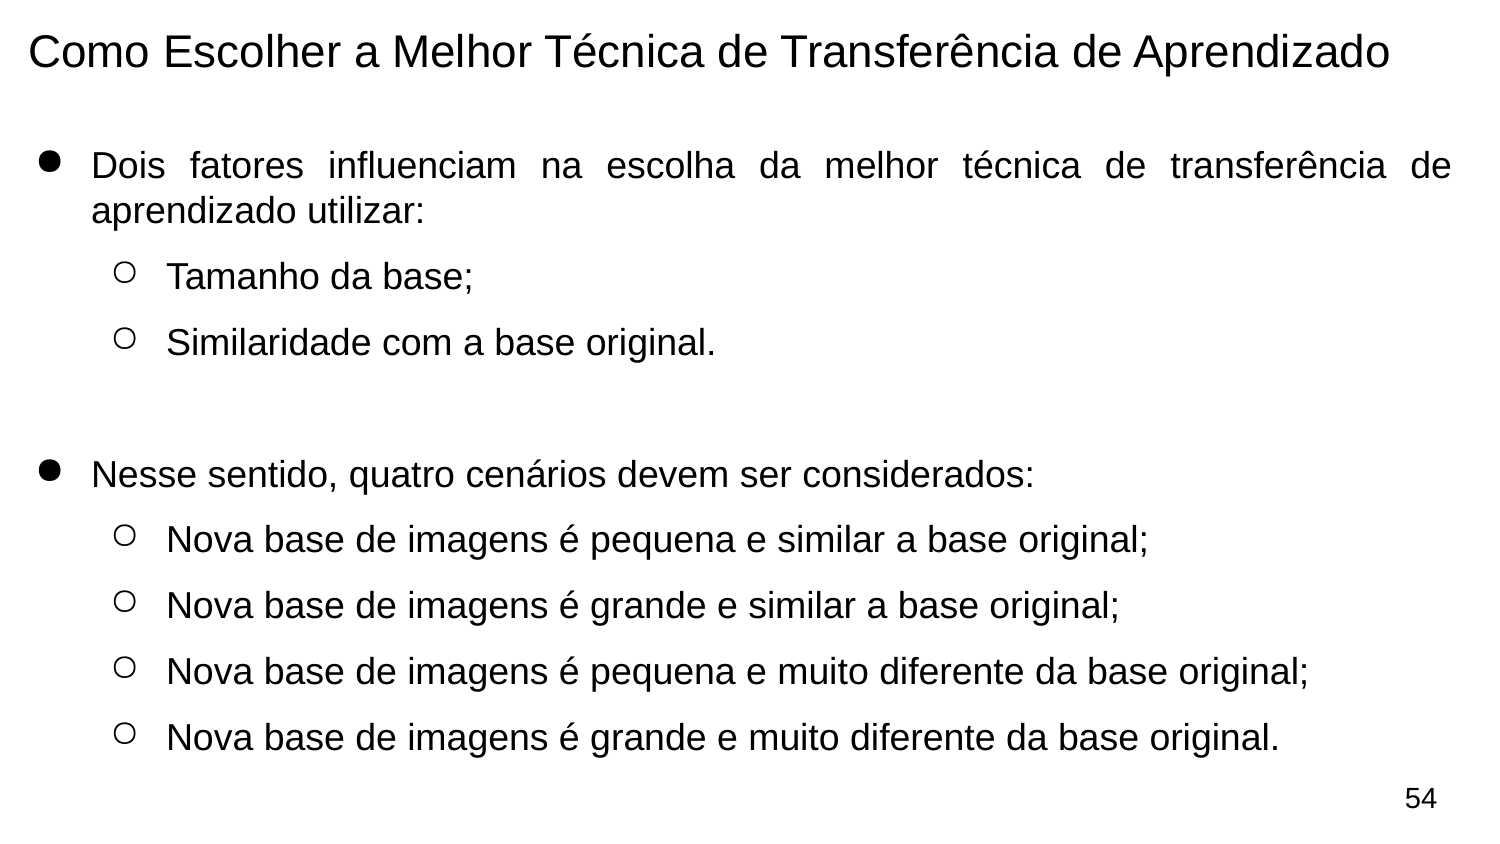

# Como Escolher a Melhor Técnica de Transferência de Aprendizado

Dois fatores influenciam na escolha da melhor técnica de transferência de aprendizado utilizar:
Tamanho da base;
Similaridade com a base original.

Nesse sentido, quatro cenários devem ser considerados:
Nova base de imagens é pequena e similar a base original;
Nova base de imagens é grande e similar a base original;
Nova base de imagens é pequena e muito diferente da base original;
Nova base de imagens é grande e muito diferente da base original.

54